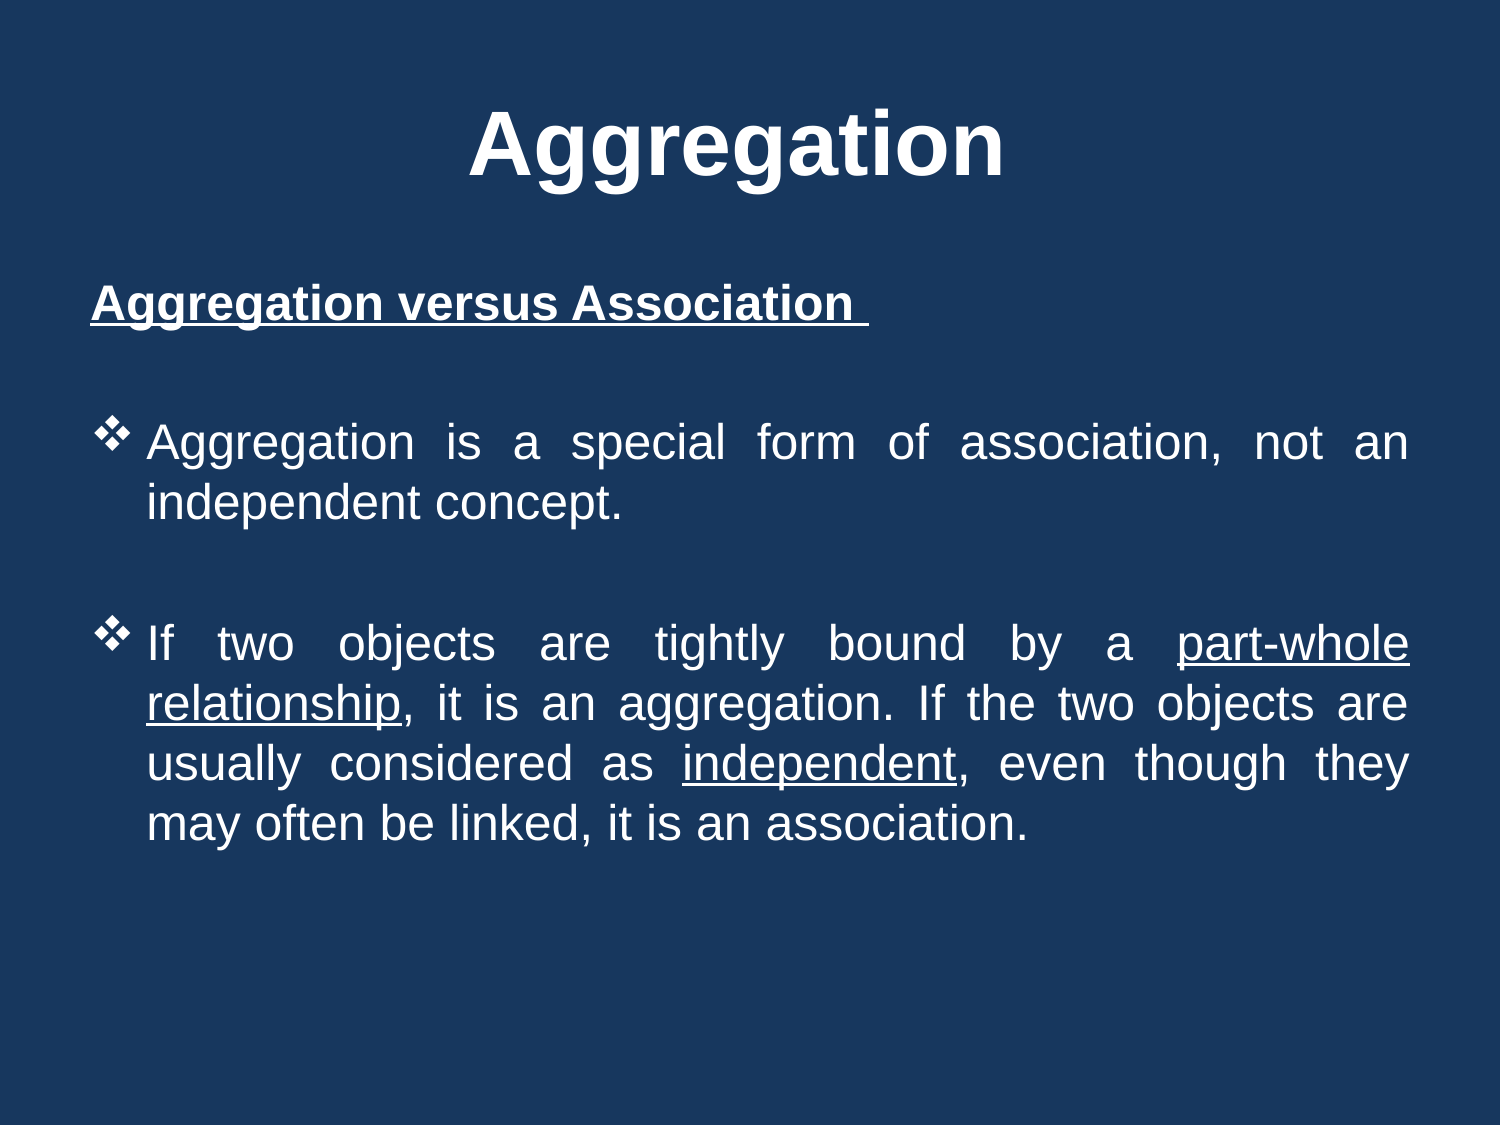

# Aggregation
Aggregation versus Association

Aggregation is a special form of association, not an independent concept.

If two objects are tightly bound by a part-whole relationship, it is an aggregation. If the two objects are usually considered as independent, even though they may often be linked, it is an association.